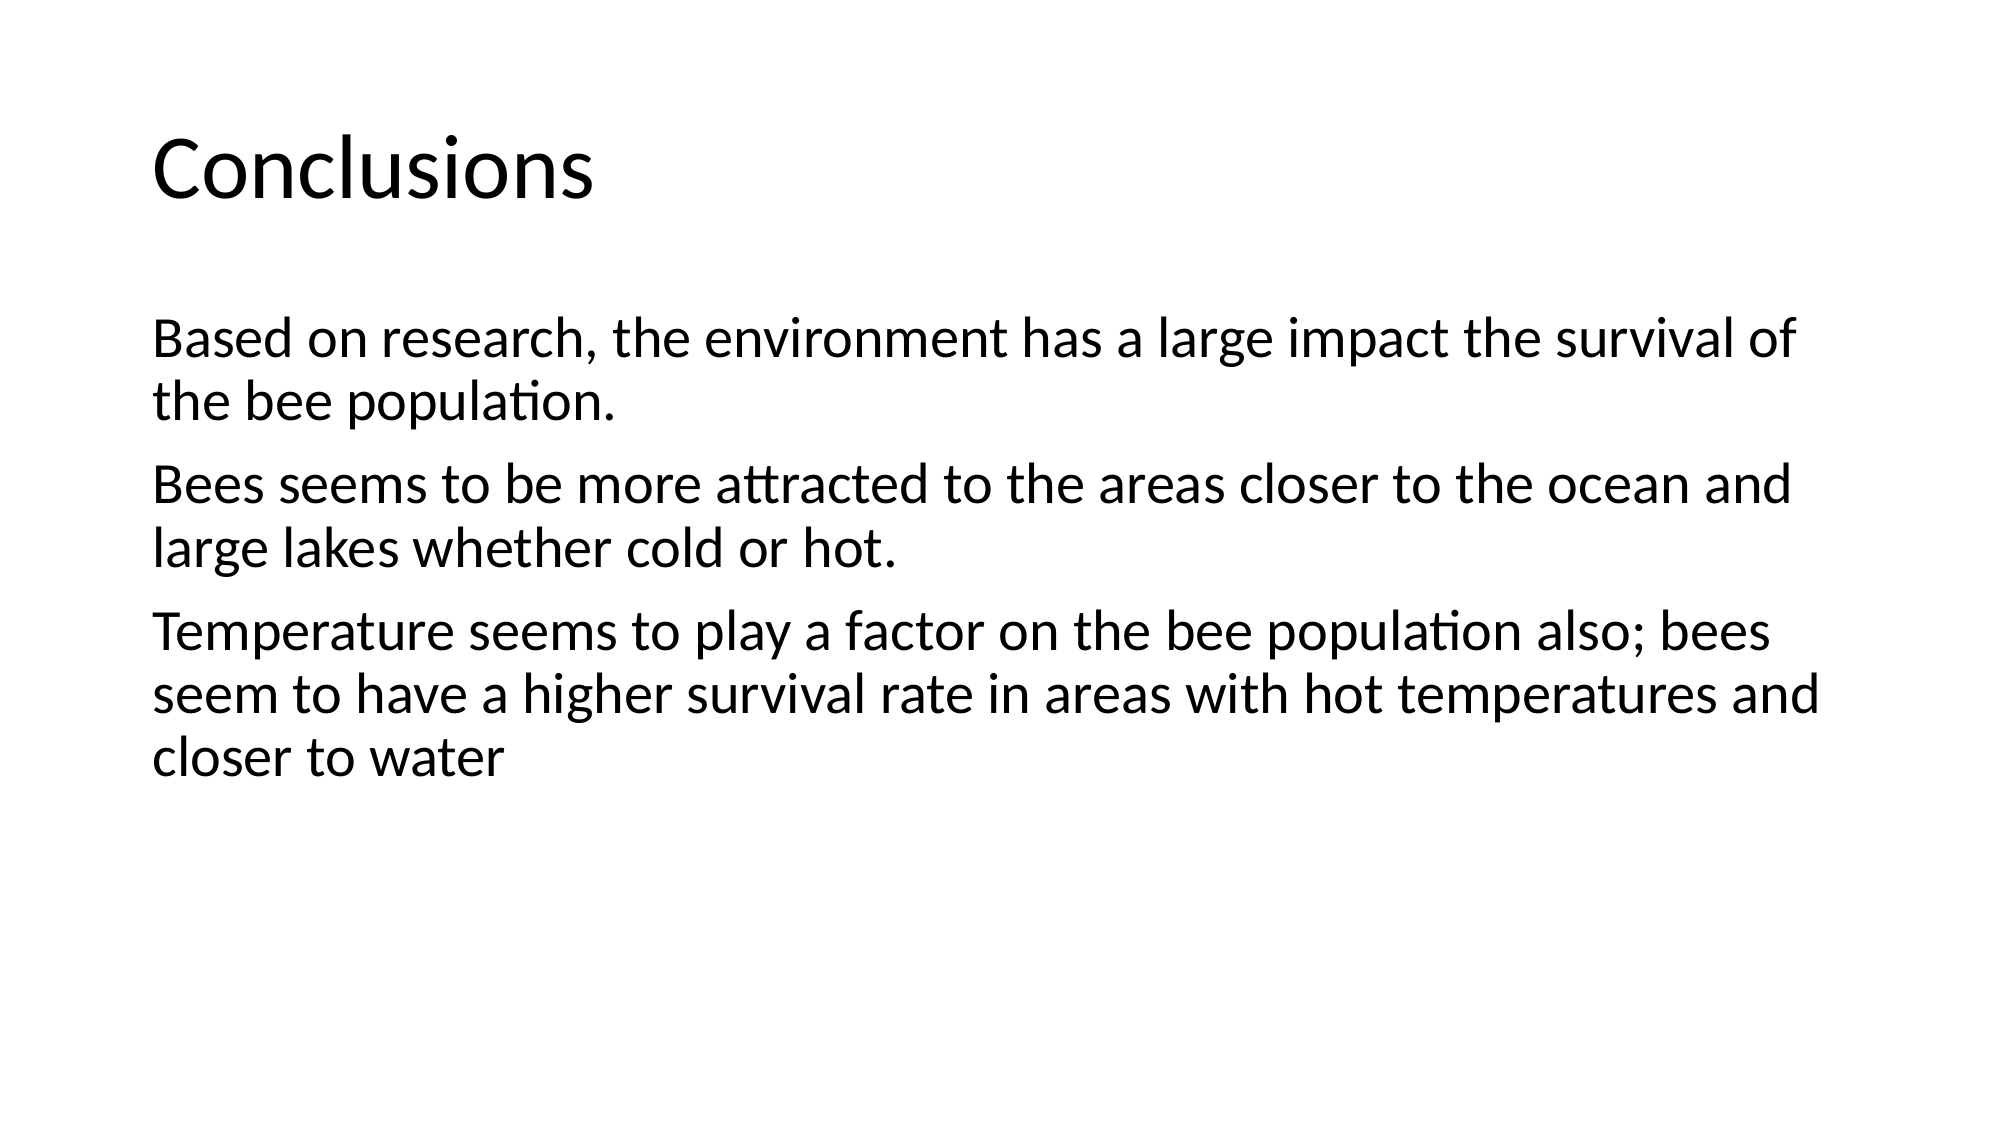

# Conclusions
Based on research, the environment has a large impact the survival of the bee population.
Bees seems to be more attracted to the areas closer to the ocean and large lakes whether cold or hot.
Temperature seems to play a factor on the bee population also; bees seem to have a higher survival rate in areas with hot temperatures and closer to water